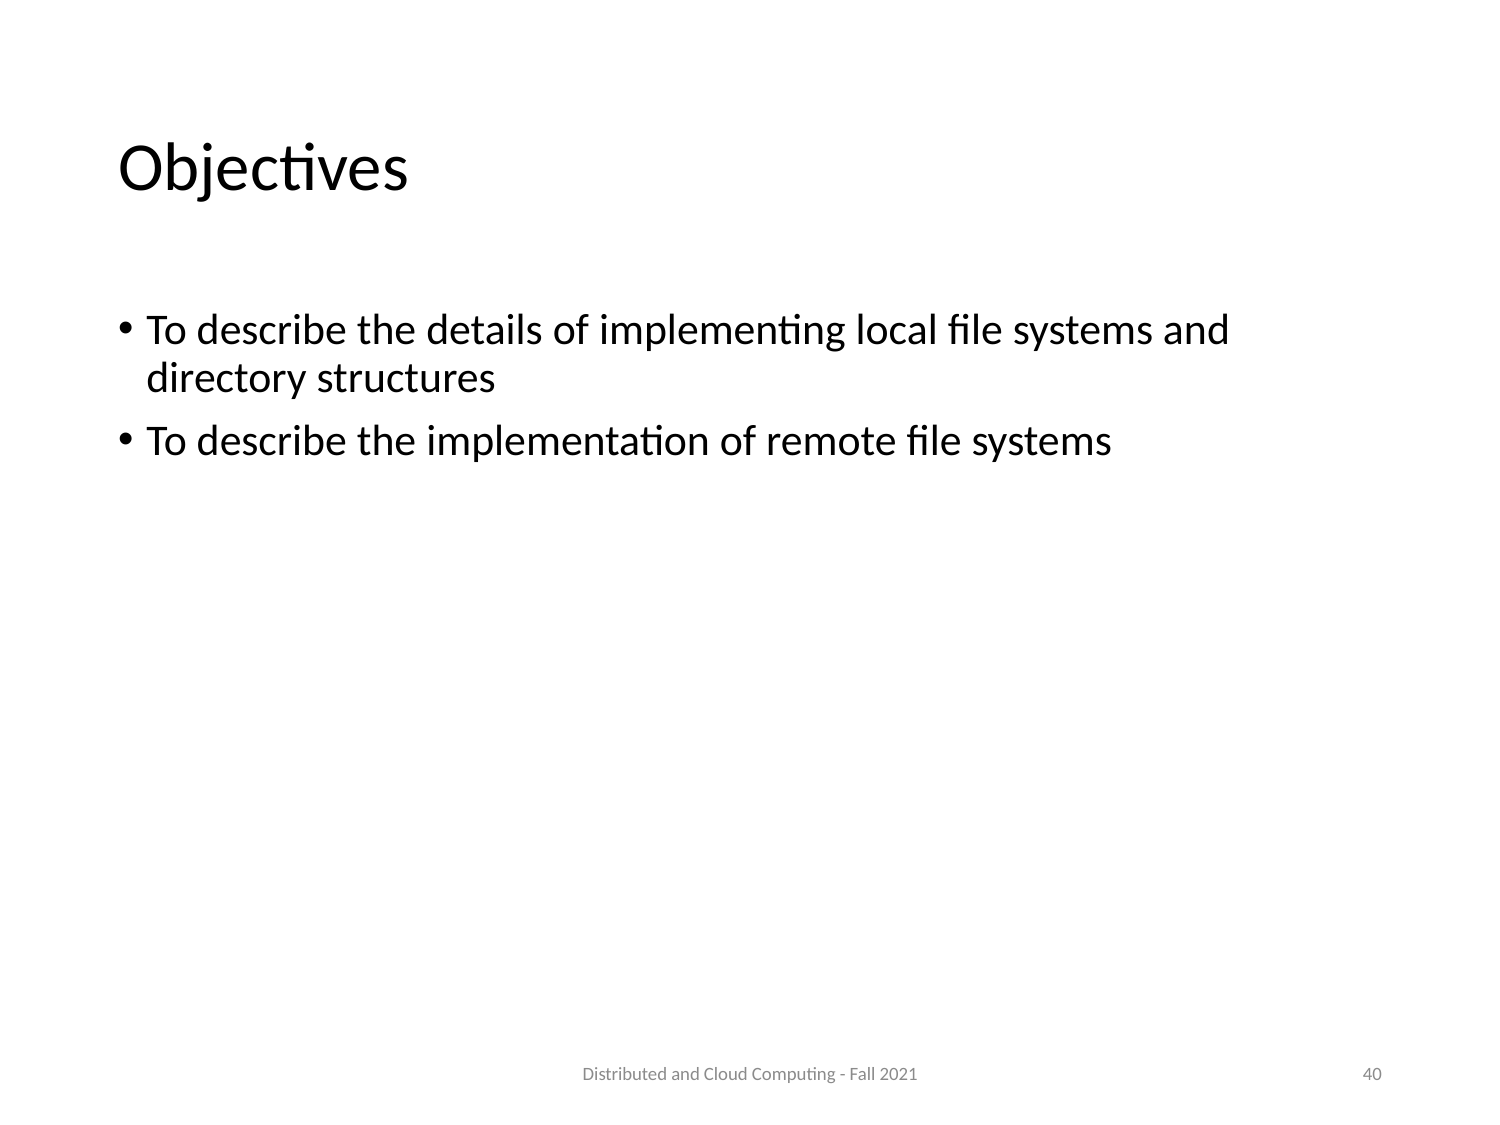

# Objectives
To describe the details of implementing local file systems and directory structures
To describe the implementation of remote file systems

Distributed and Cloud Computing - Fall 2021
40